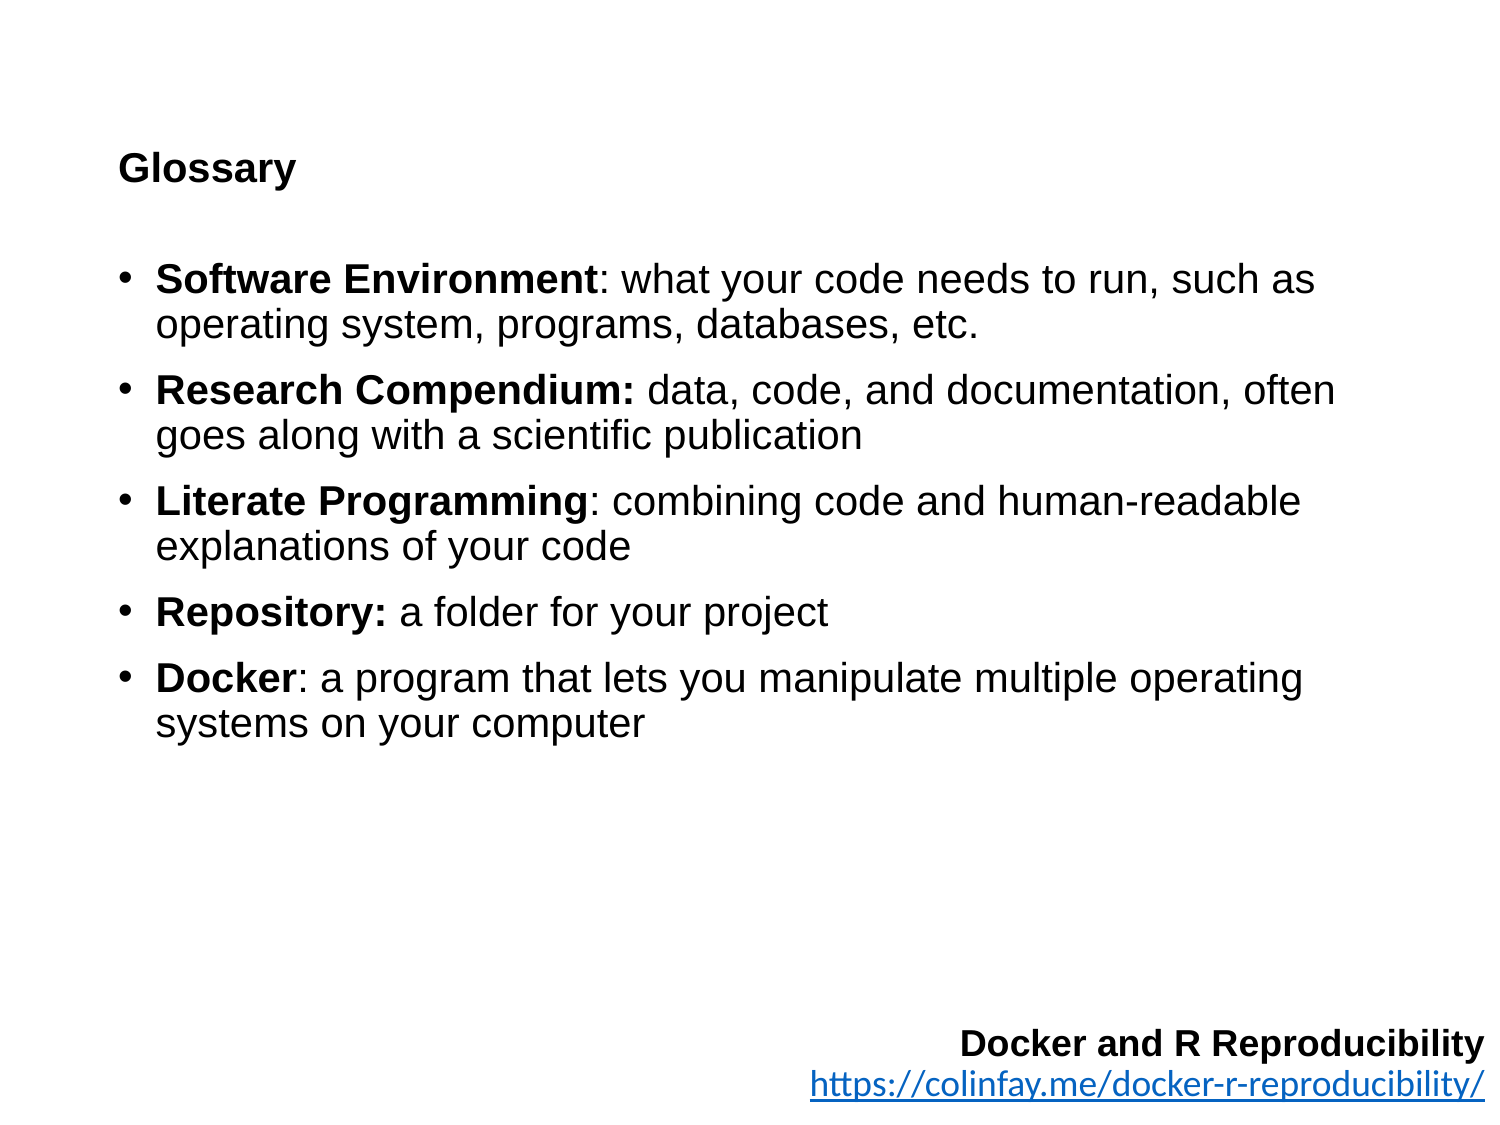

# Glossary
Software Environment: what your code needs to run, such as operating system, programs, databases, etc.
Research Compendium: data, code, and documentation, often goes along with a scientific publication
Literate Programming: combining code and human-readable explanations of your code
Repository: a folder for your project
Docker: a program that lets you manipulate multiple operating systems on your computer
Docker and R Reproducibility
https://colinfay.me/docker-r-reproducibility/